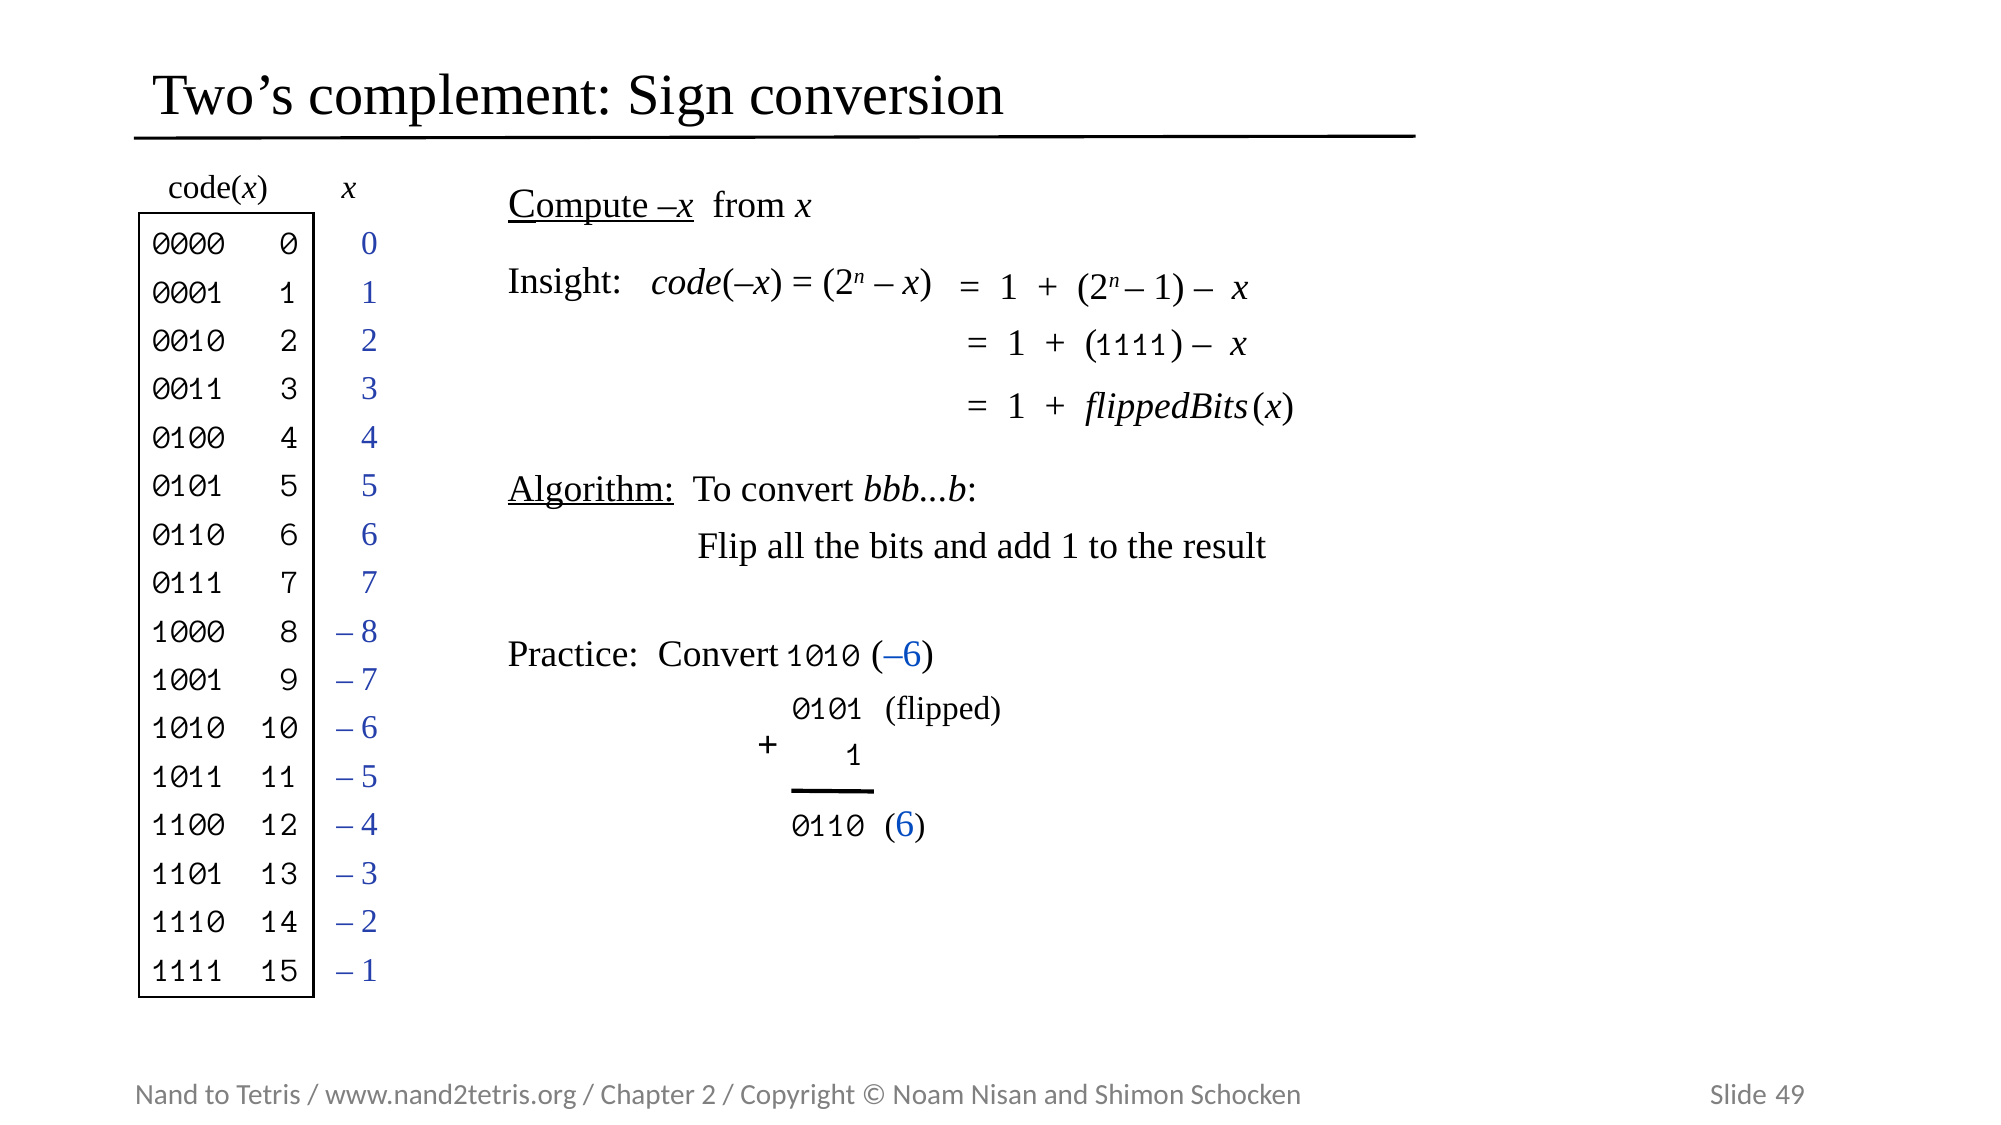

# Two’s complement: Sign conversion
 code(x)
x

0000   0     0
0001   1     1
0010   2     2
0011   3     3
0100   4     4
0101   5     5
0110   6     6
0111   7     7
1000   8  – 8
1001   9  – 7
1010  10  – 6
1011  11  – 5
1100  12  – 4
1101  13  – 3
1110  14  – 2
1111  15  – 1
Compute –x  from x
Insight:
 code(–x) = (2n – x)
=  1  +  (2n – 1) –  x
                                    =  1  +  (1111) –  x
                                    =  1  +  flippedBits(x)
Algorithm:  To convert bbb...b:
                    Flip all the bits and add 1 to the result
Practice:  Convert 1010 (–6)
0101 (flipped)
+
   1
0110 (6)